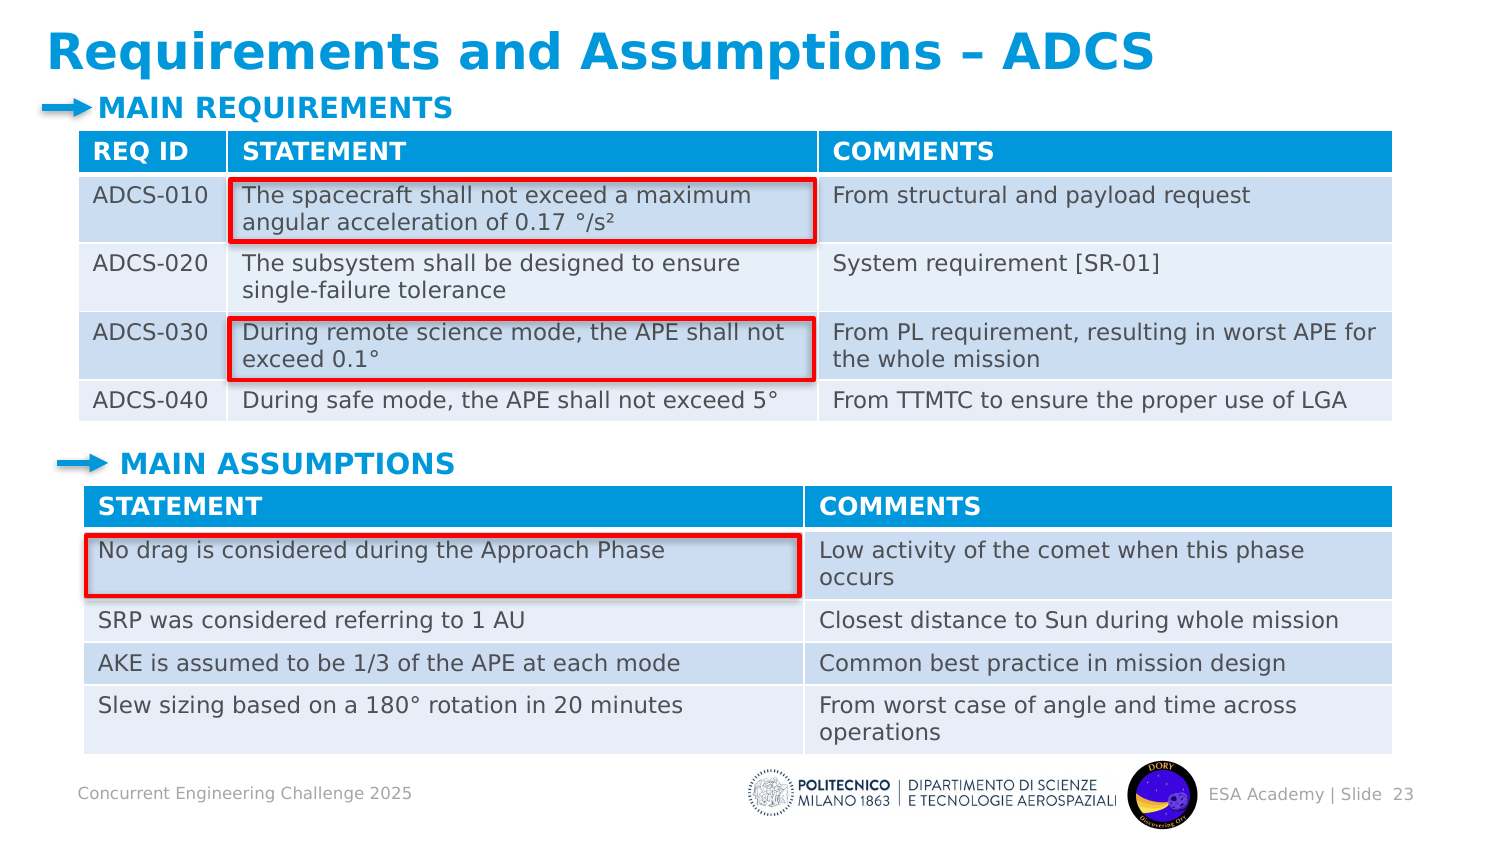

# Requirements and Assumptions – ADCS
MAIN REQUIREMENTS
| REQ ID | STATEMENT | COMMENTS |
| --- | --- | --- |
| ADCS-010 | The spacecraft shall not exceed a maximum angular acceleration of 0.17 °/s² | From structural and payload request |
| ADCS-020 | The subsystem shall be designed to ensure single-failure tolerance | System requirement [SR-01] |
| ADCS-030 | During remote science mode, the APE shall not exceed 0.1° | From PL requirement, resulting in worst APE for the whole mission |
| ADCS-040 | During safe mode, the APE shall not exceed 5° | From TTMTC to ensure the proper use of LGA |

MAIN ASSUMPTIONS
| STATEMENT | COMMENTS |
| --- | --- |
| No drag is considered during the Approach Phase | Low activity of the comet when this phase occurs |
| SRP was considered referring to 1 AU | Closest distance to Sun during whole mission |
| AKE is assumed to be 1/3 of the APE at each mode | Common best practice in mission design |
| Slew sizing based on a 180° rotation in 20 minutes | From worst case of angle and time across operations |